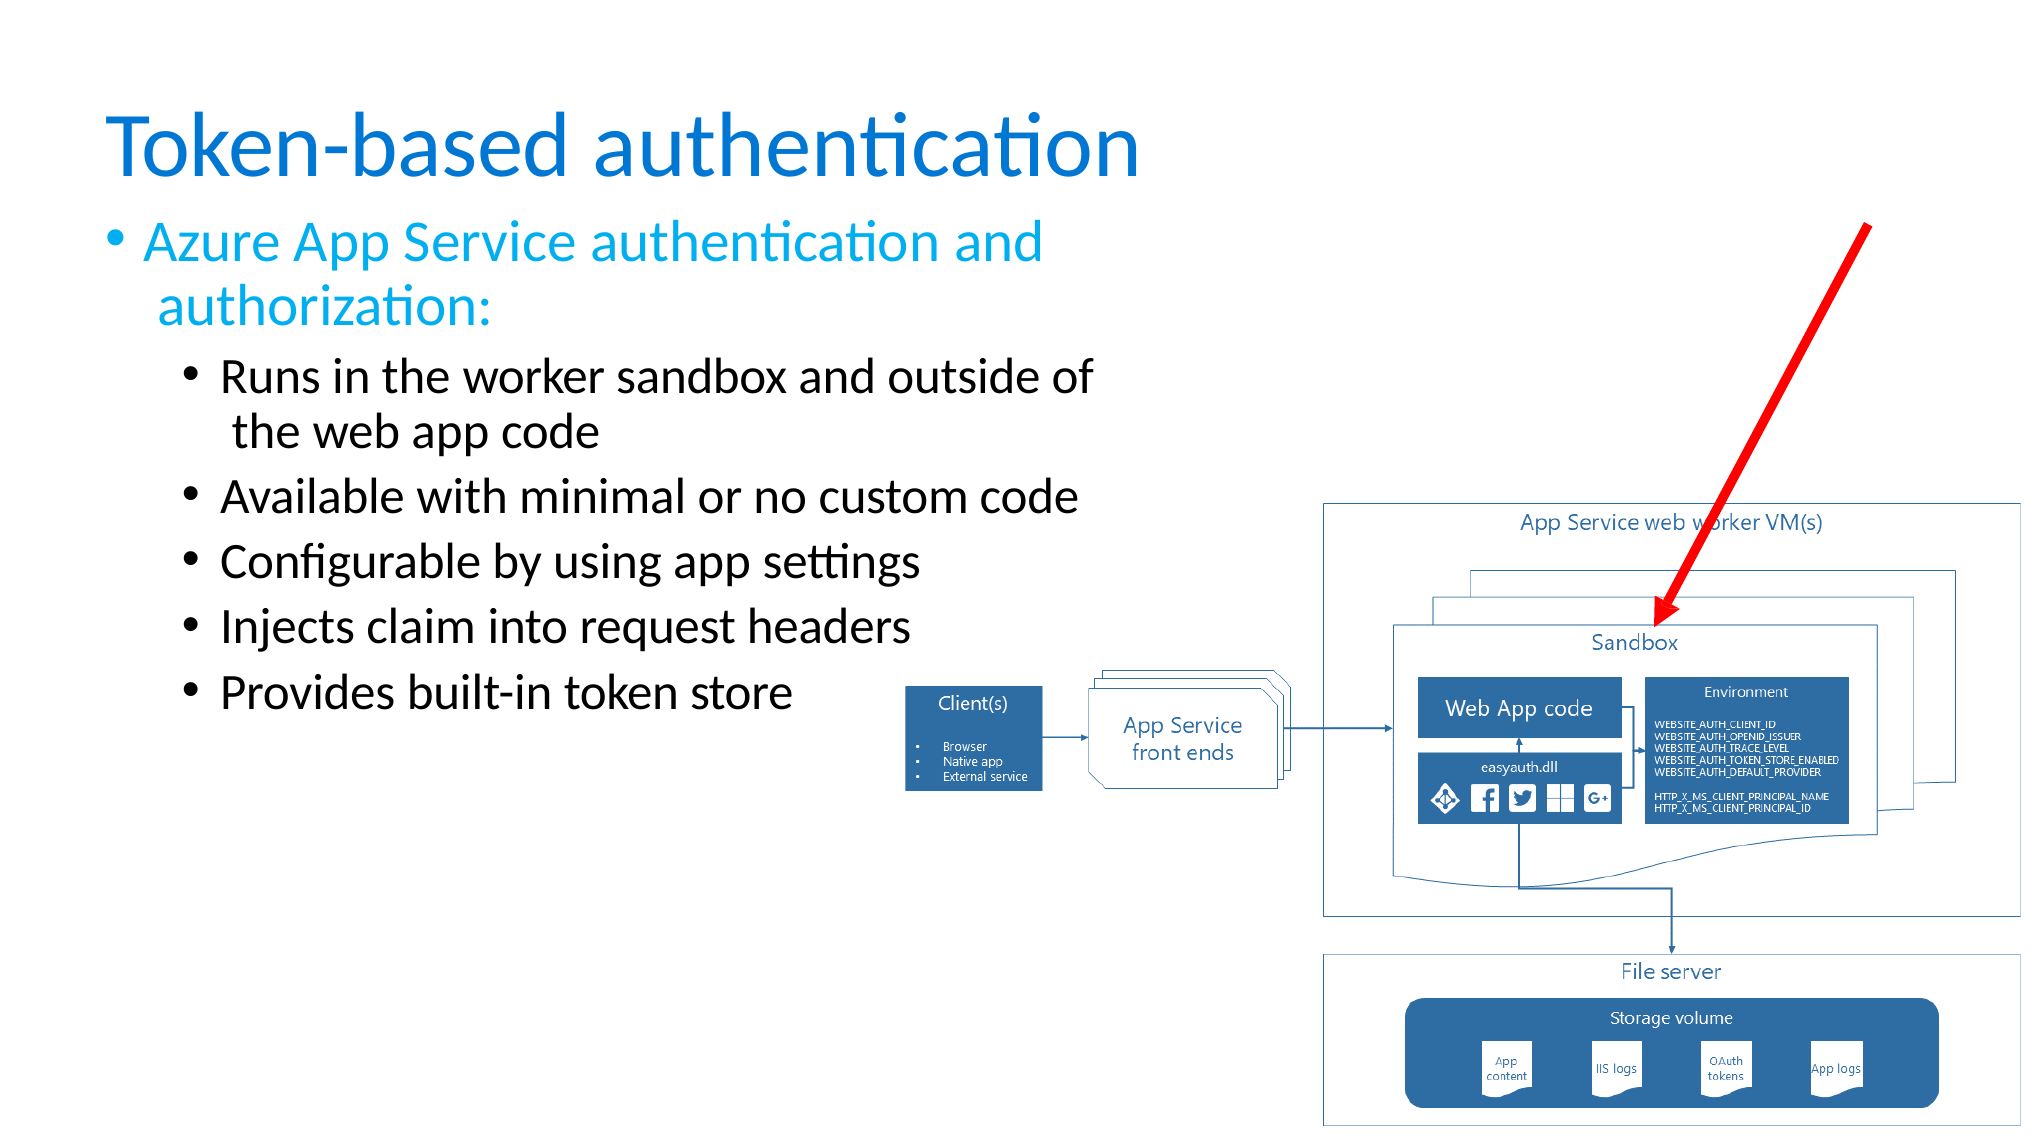

# Token-based authentication
Azure App Service authentication and  authorization:
Runs in the worker sandbox and outside of  the web app code
Available with minimal or no custom code
Configurable by using app settings
Injects claim into request headers
Provides built-in token store